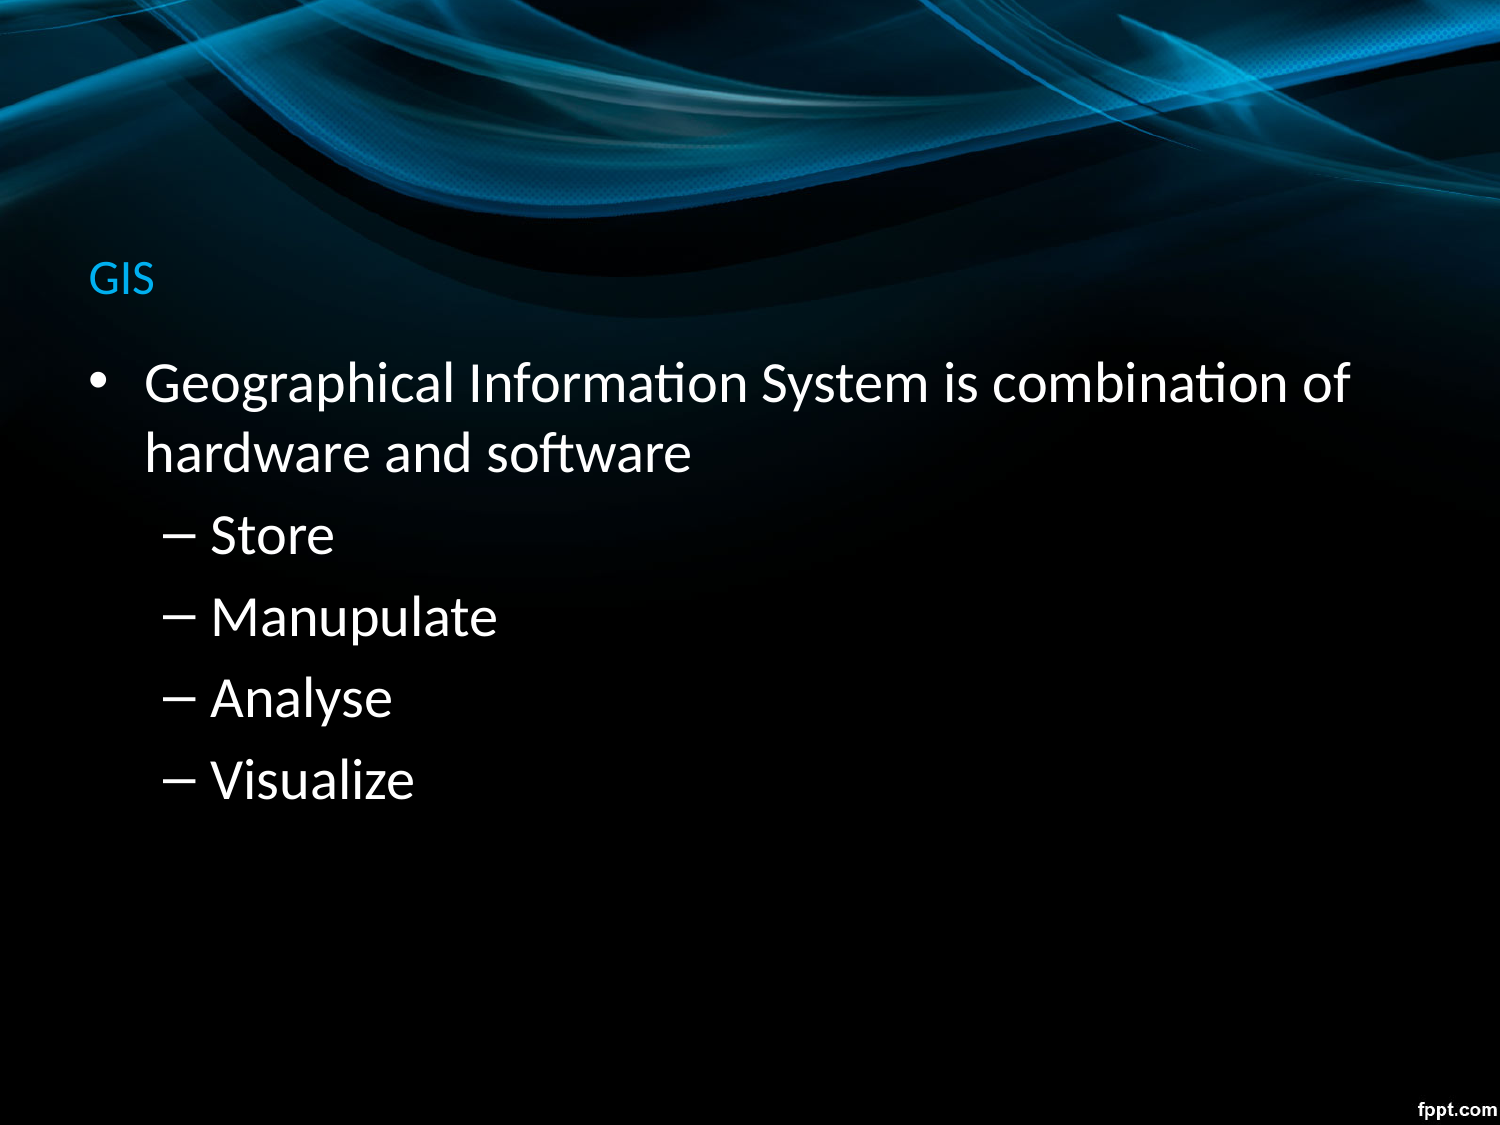

# GIS
Geographical Information System is combination of hardware and software
Store
Manupulate
Analyse
Visualize